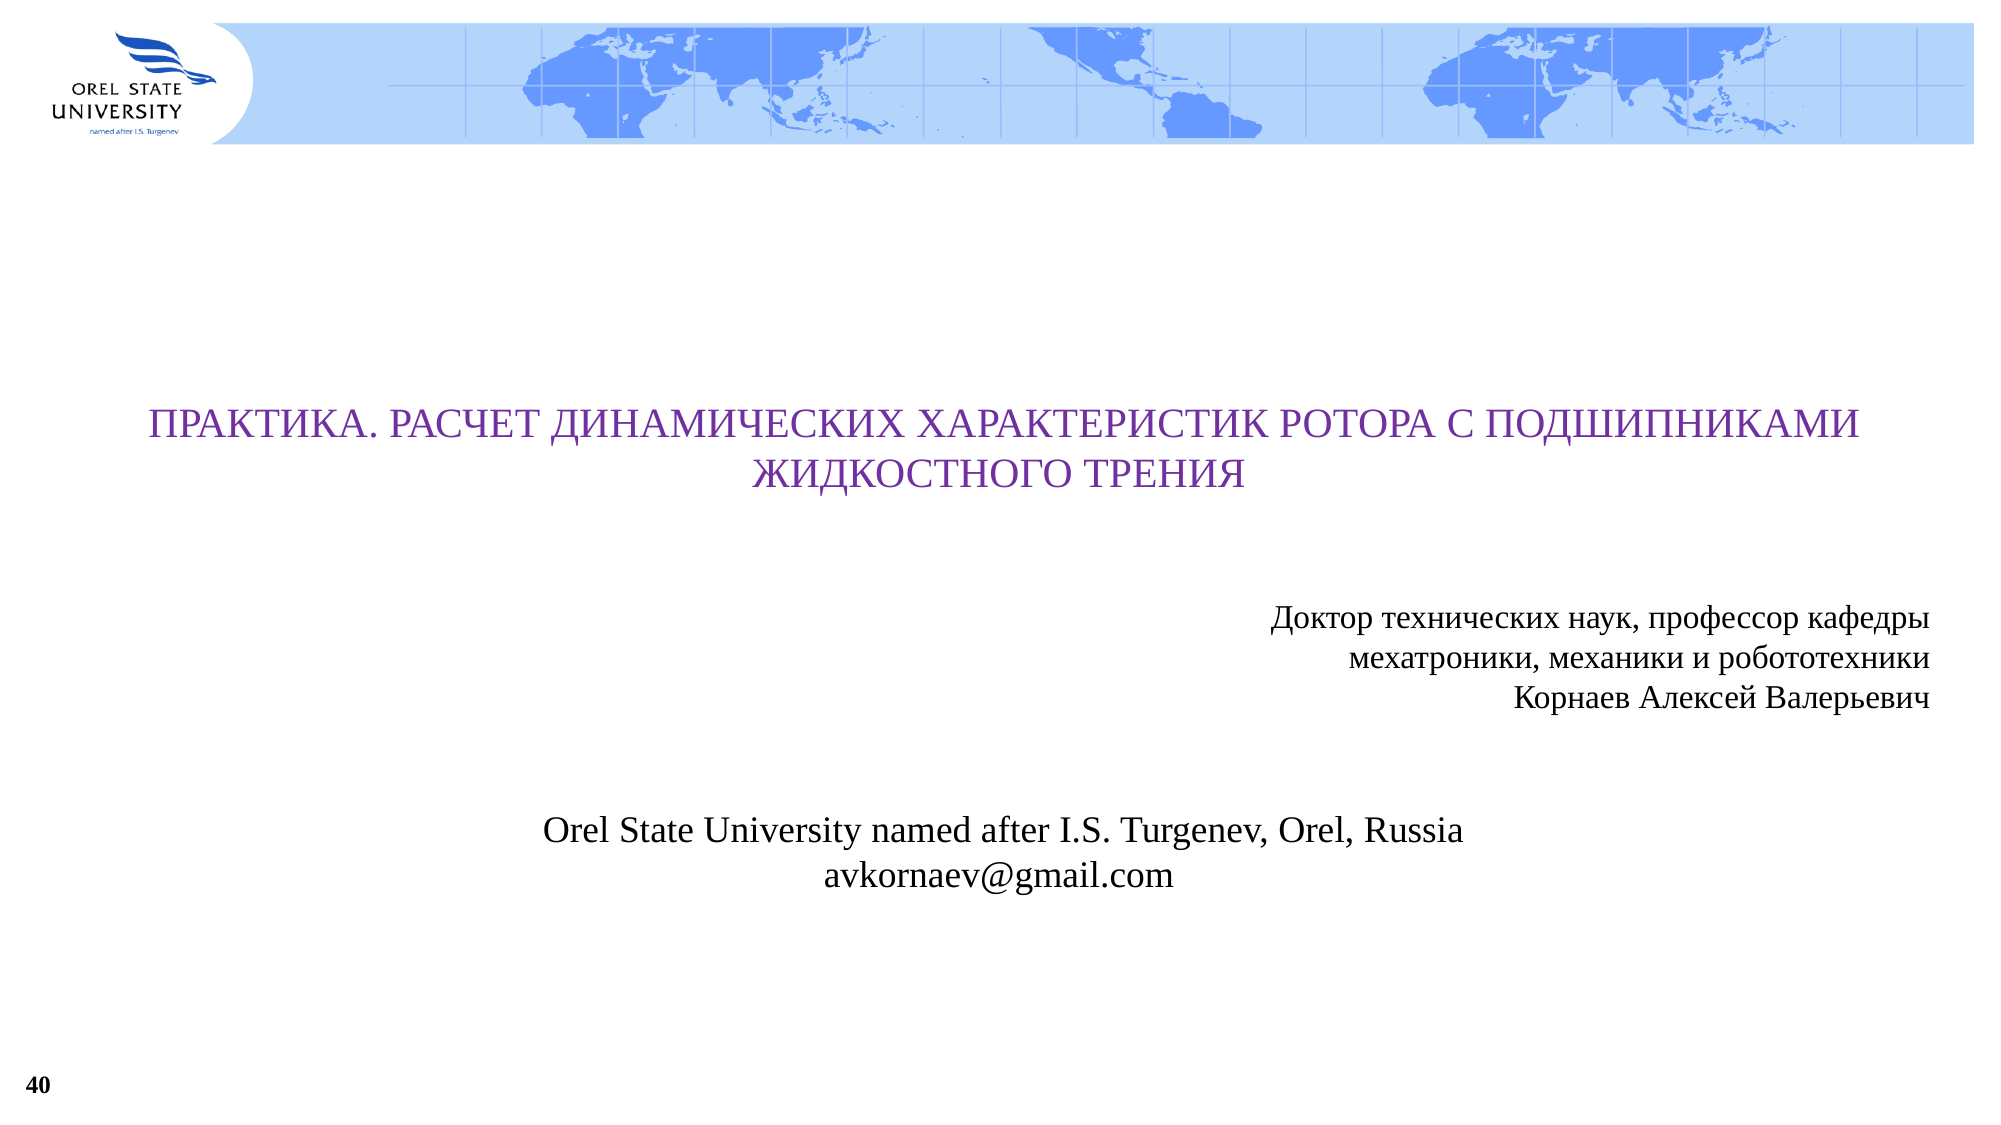

практика. Расчет динамических характеристик ротора с подшипниками жидкостного трения

Доктор технических наук, профессор кафедры
мехатроники, механики и робототехники
 Корнаев Алексей Валерьевич

 Orel State University named after I.S. Turgenev, Orel, Russia
avkornaev@gmail.com